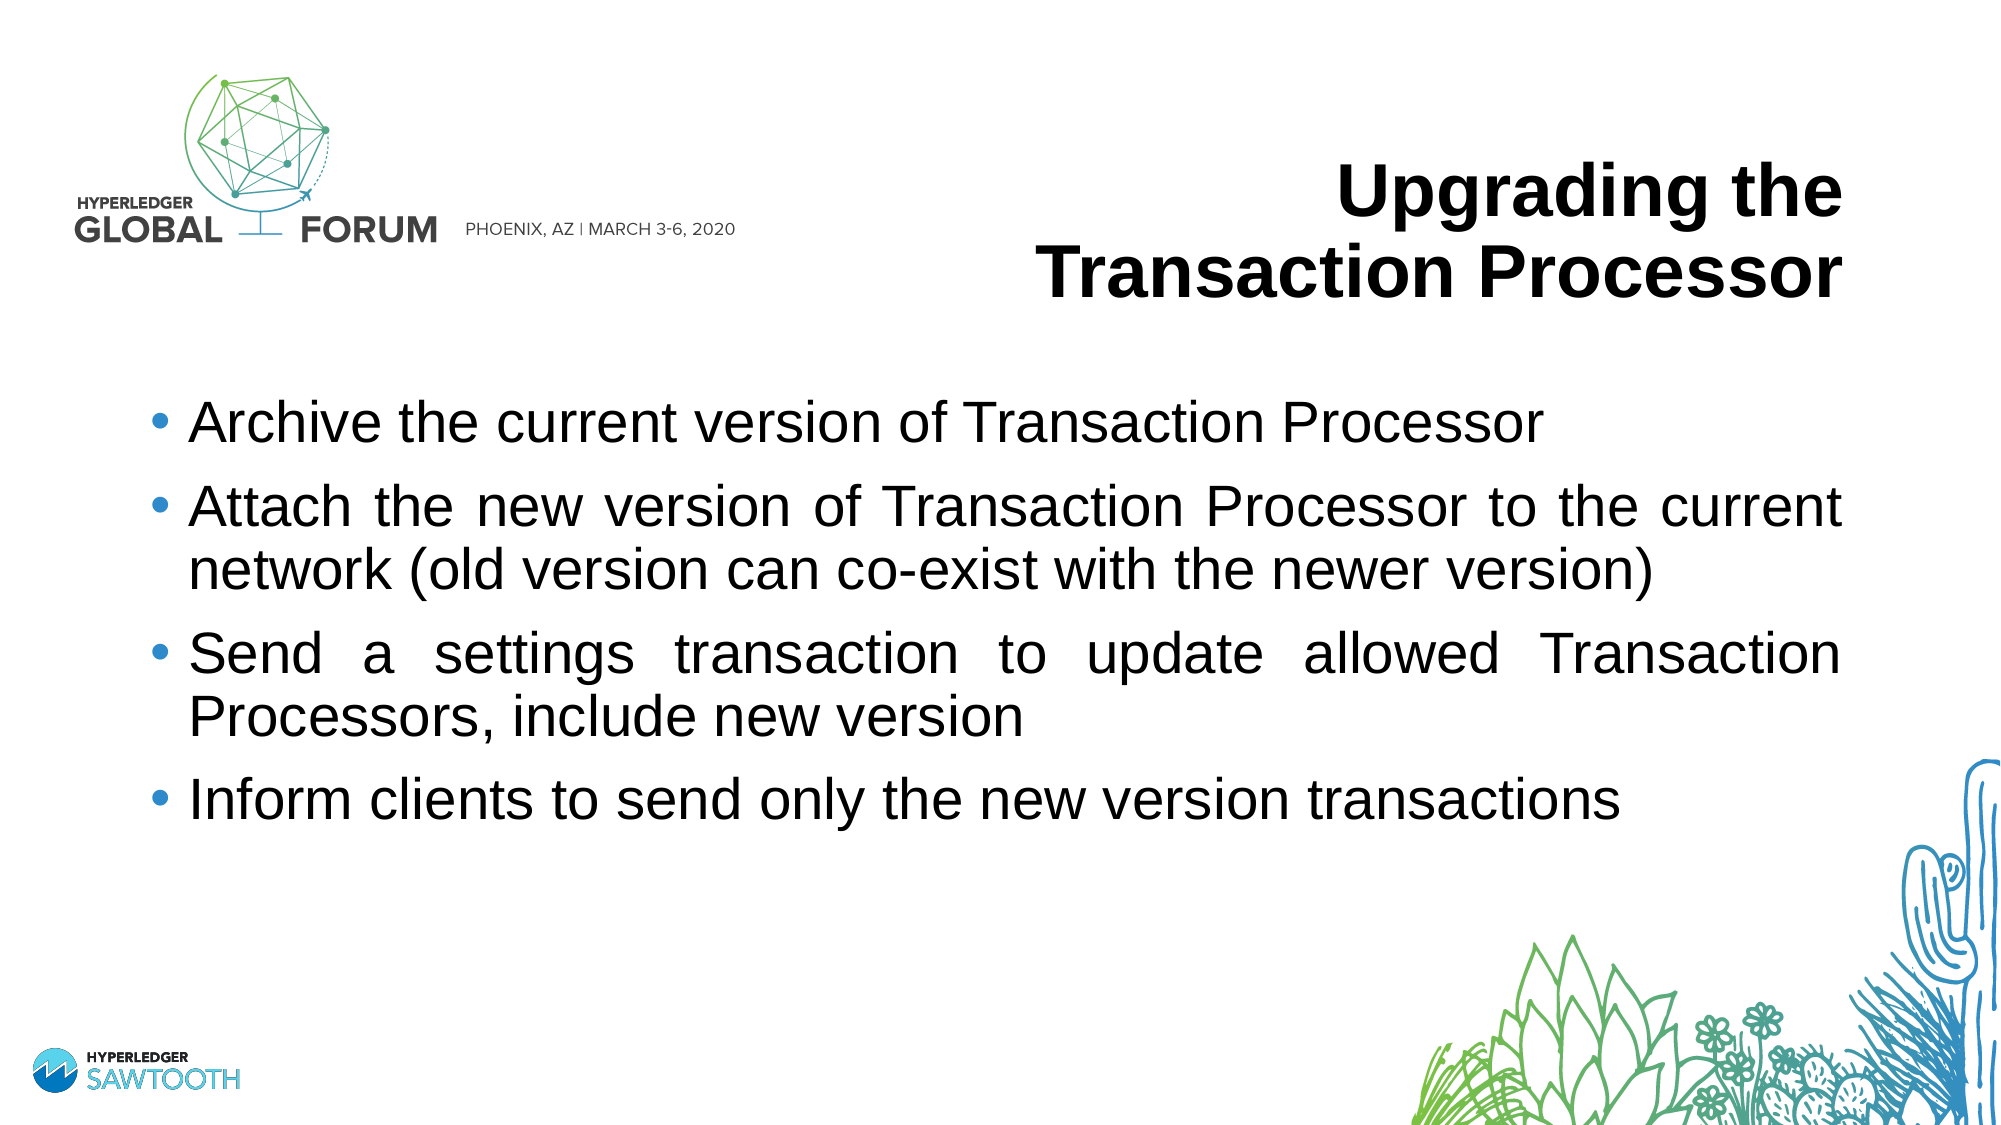

# Upgrading the Transaction Processor
Archive the current version of Transaction Processor
Attach the new version of Transaction Processor to the current network (old version can co-exist with the newer version)
Send a settings transaction to update allowed Transaction Processors, include new version
Inform clients to send only the new version transactions